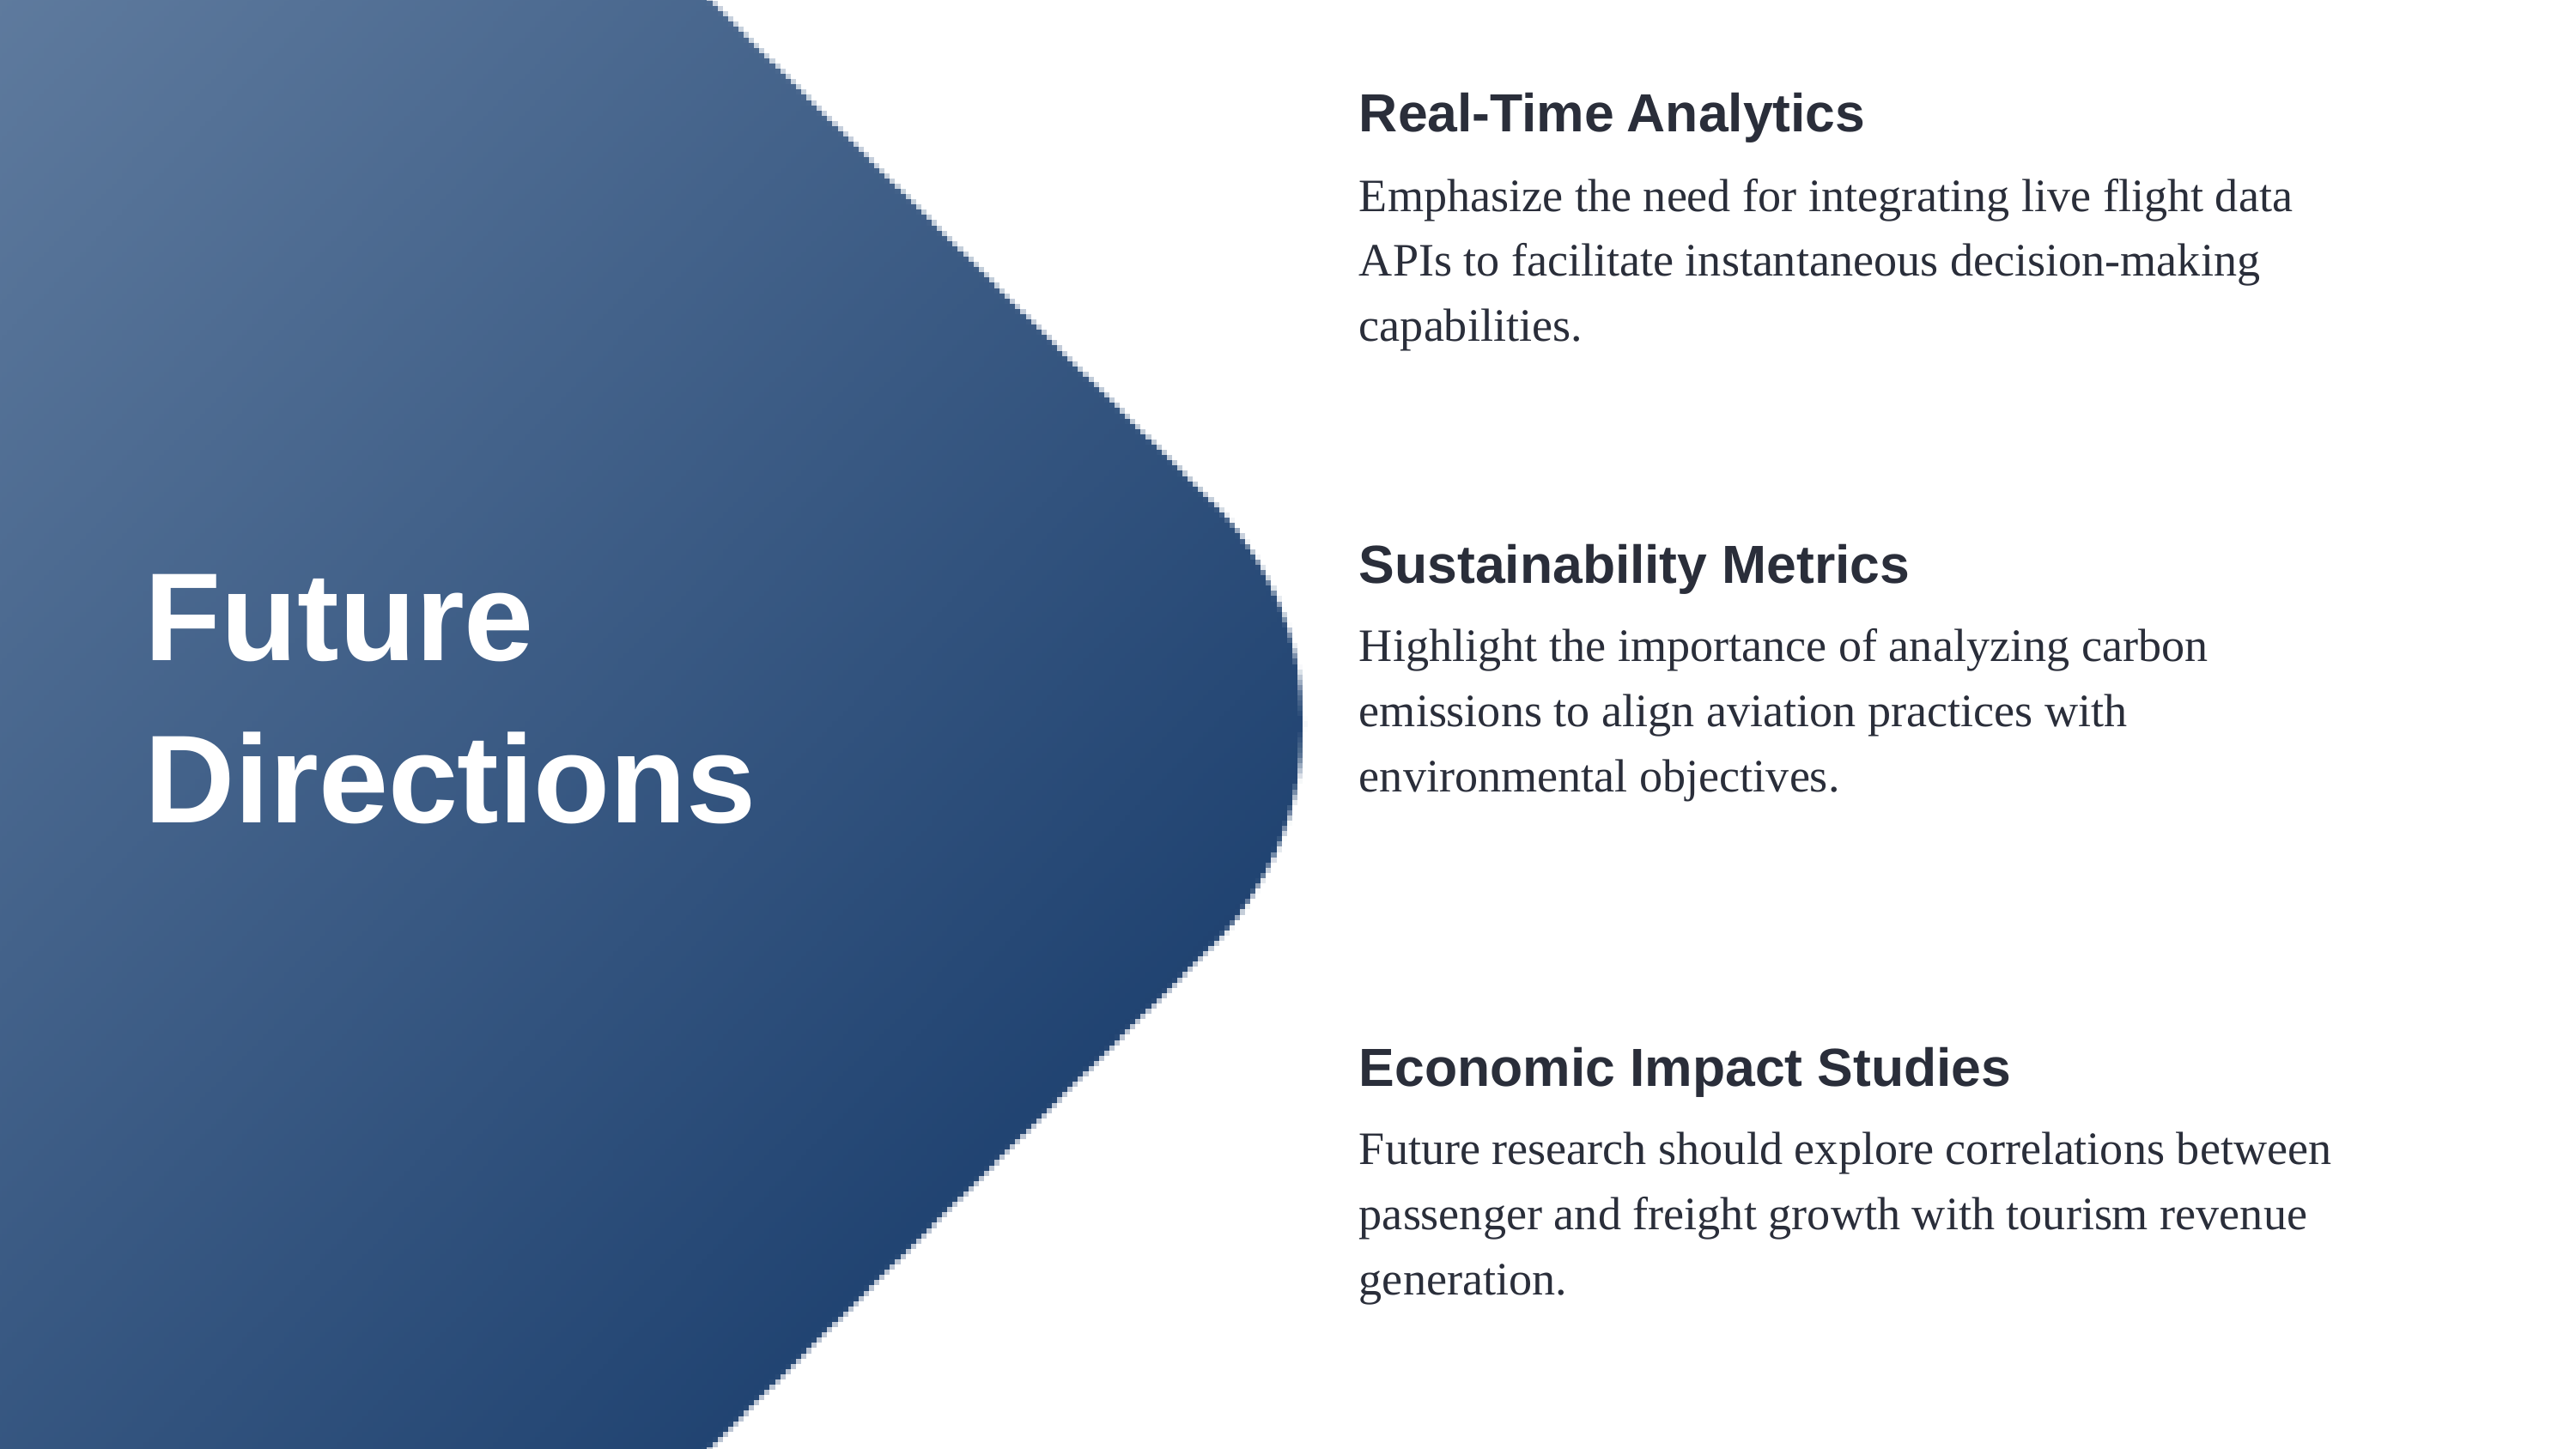

Real-Time Analytics
Emphasize the need for integrating live flight data APIs to facilitate instantaneous decision-making capabilities.
Future Directions

Sustainability Metrics
Highlight the importance of analyzing carbon emissions to align aviation practices with environmental objectives.
Economic Impact Studies
Future research should explore correlations between passenger and freight growth with tourism revenue generation.